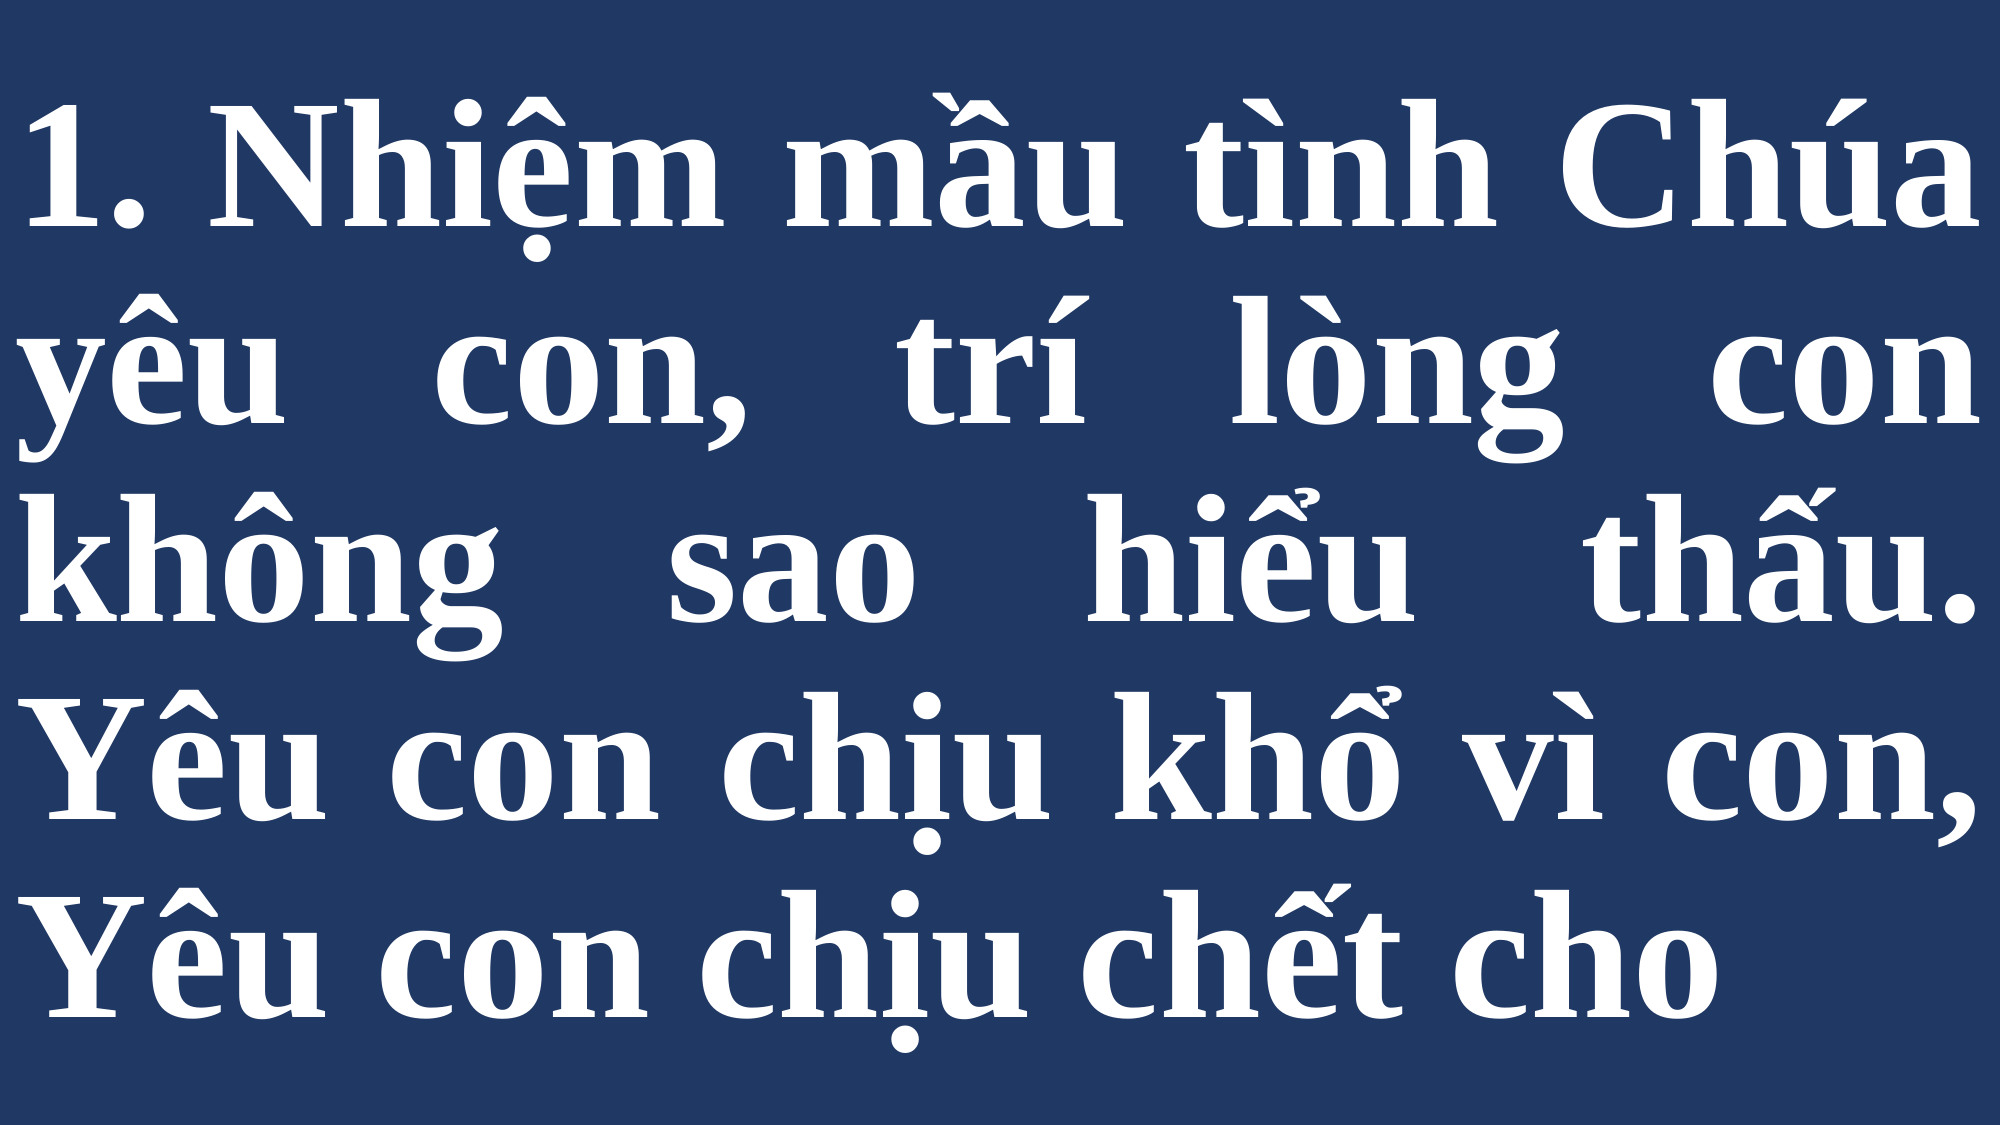

# 1. Nhiệm mầu tình Chúa yêu con, trí lòng con không sao hiểu thấu. Yêu con chịu khổ vì con, Yêu con chịu chết cho